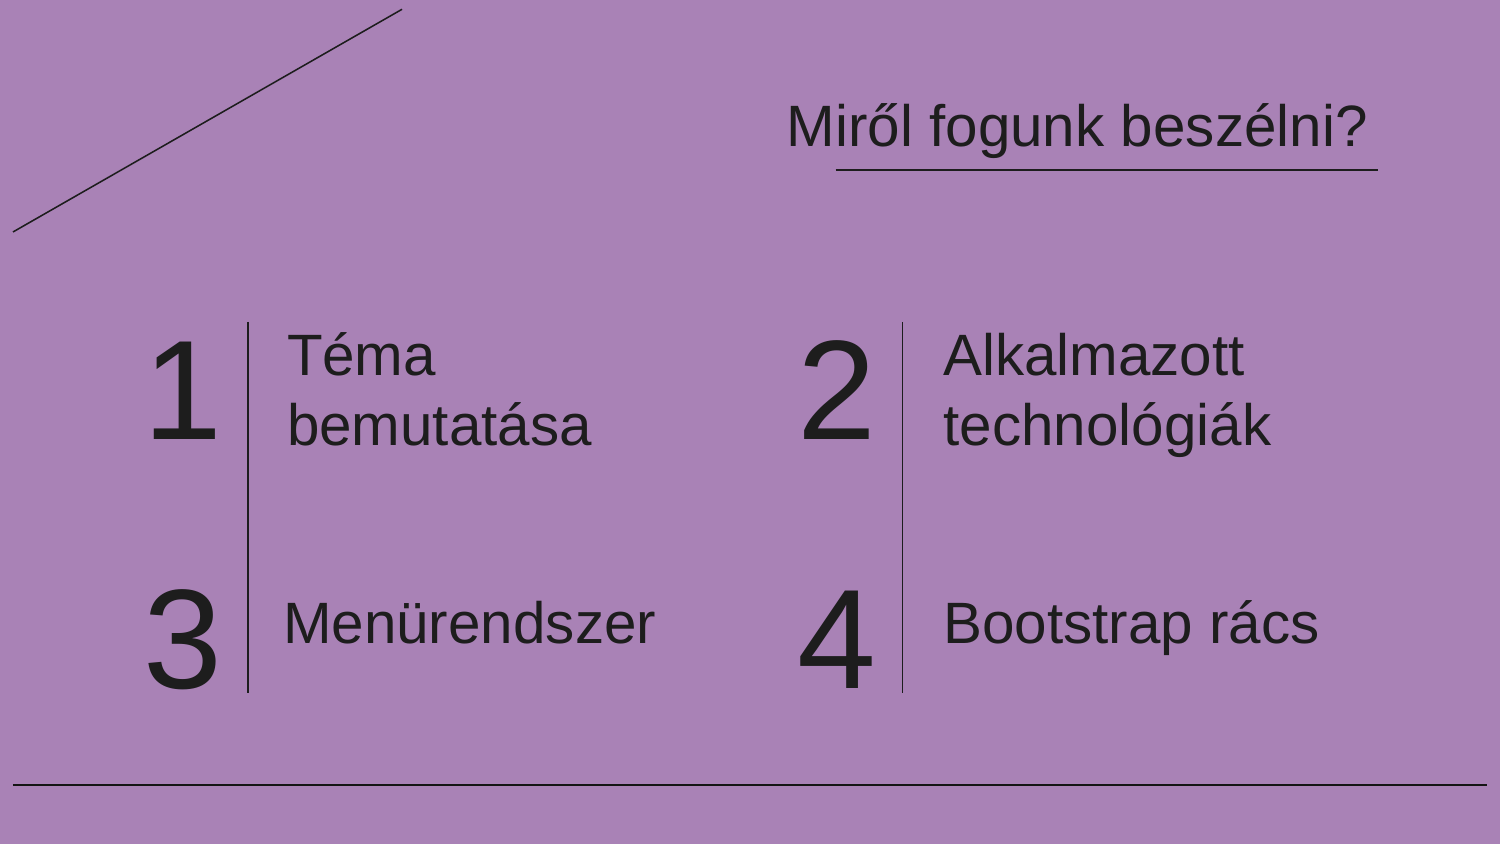

# Miről fogunk beszélni?
Alkalmazott technológiák
Téma bemutatása
1
2
Menürendszer
Bootstrap rács
3
4